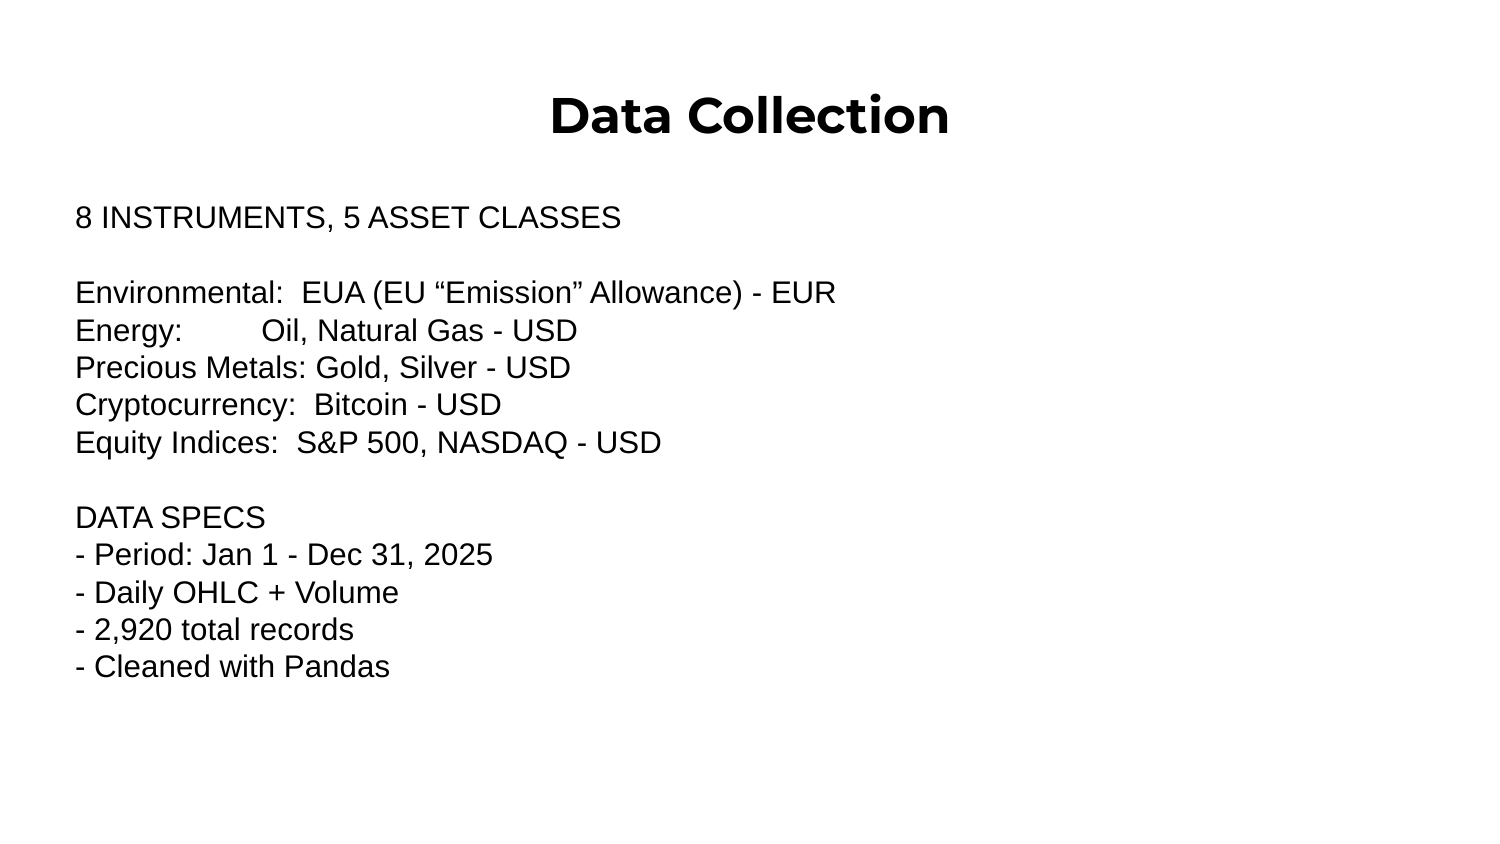

# Data Collection
8 INSTRUMENTS, 5 ASSET CLASSES

Environmental:  EUA (EU “Emission” Allowance) - EUR
Energy:         Oil, Natural Gas - USD
Precious Metals: Gold, Silver - USD
Cryptocurrency:  Bitcoin - USD
Equity Indices:  S&P 500, NASDAQ - USD

DATA SPECS
- Period: Jan 1 - Dec 31, 2025
- Daily OHLC + Volume
- 2,920 total records
- Cleaned with Pandas